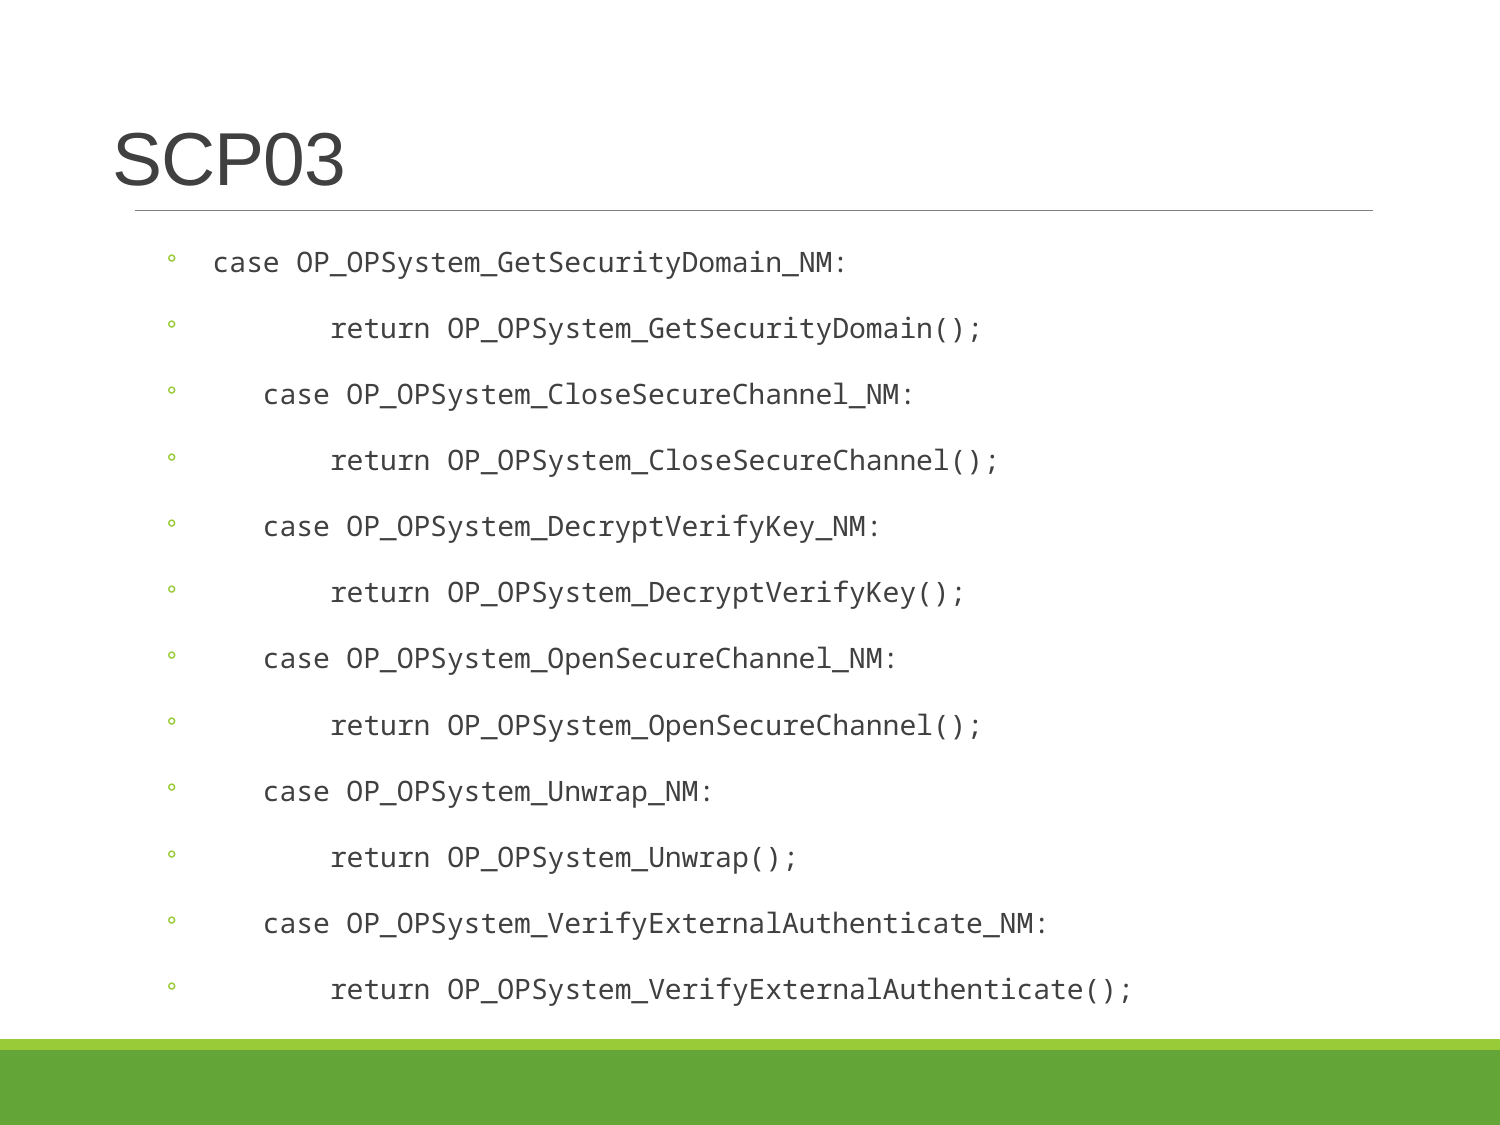

# SCP03
 case OP_OPSystem_GetSecurityDomain_NM:
        return OP_OPSystem_GetSecurityDomain();
    case OP_OPSystem_CloseSecureChannel_NM:
        return OP_OPSystem_CloseSecureChannel();
    case OP_OPSystem_DecryptVerifyKey_NM:
        return OP_OPSystem_DecryptVerifyKey();
    case OP_OPSystem_OpenSecureChannel_NM:
        return OP_OPSystem_OpenSecureChannel();
    case OP_OPSystem_Unwrap_NM:
        return OP_OPSystem_Unwrap();
    case OP_OPSystem_VerifyExternalAuthenticate_NM:
        return OP_OPSystem_VerifyExternalAuthenticate();